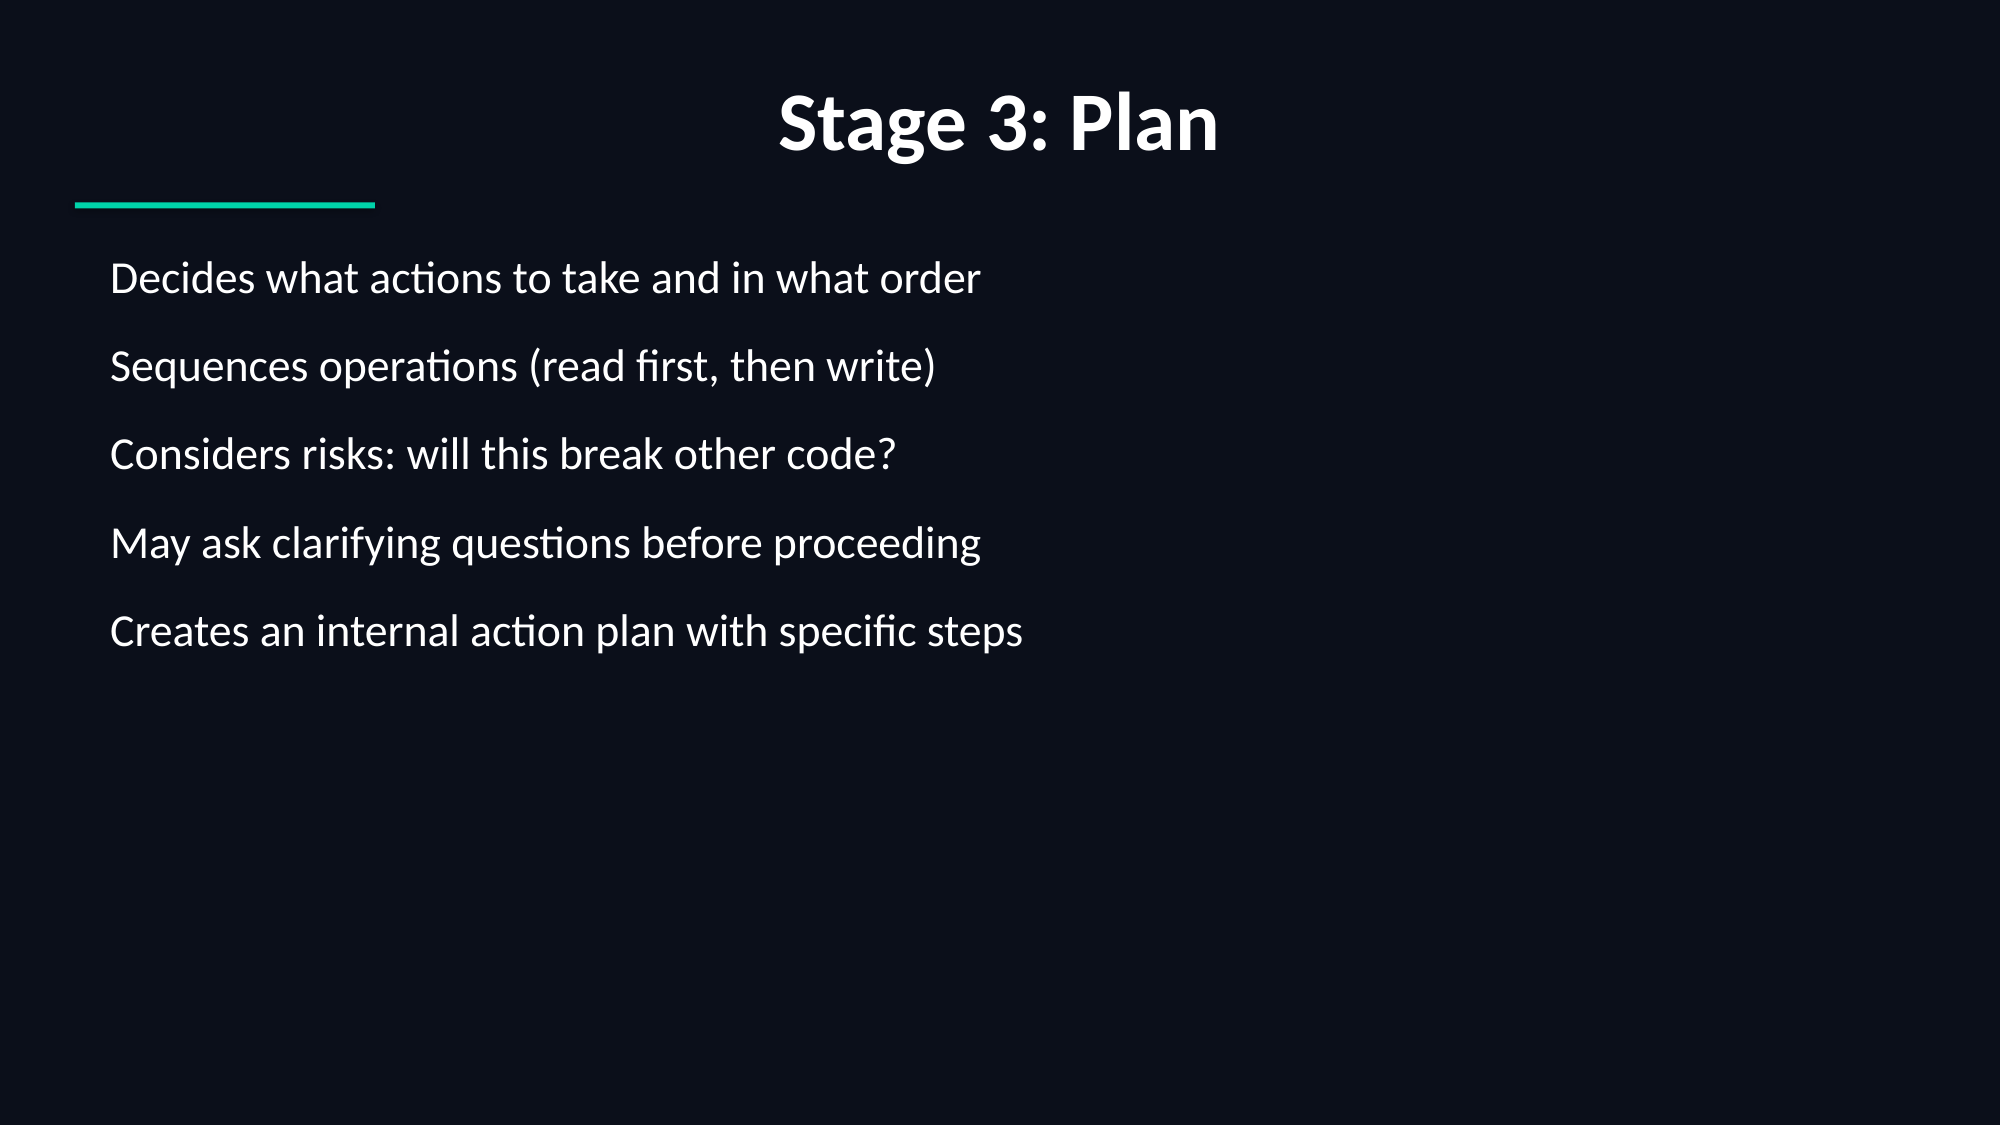

Stage 3: Plan

  Decides what actions to take and in what order
  Sequences operations (read first, then write)
  Considers risks: will this break other code?
  May ask clarifying questions before proceeding
  Creates an internal action plan with specific steps